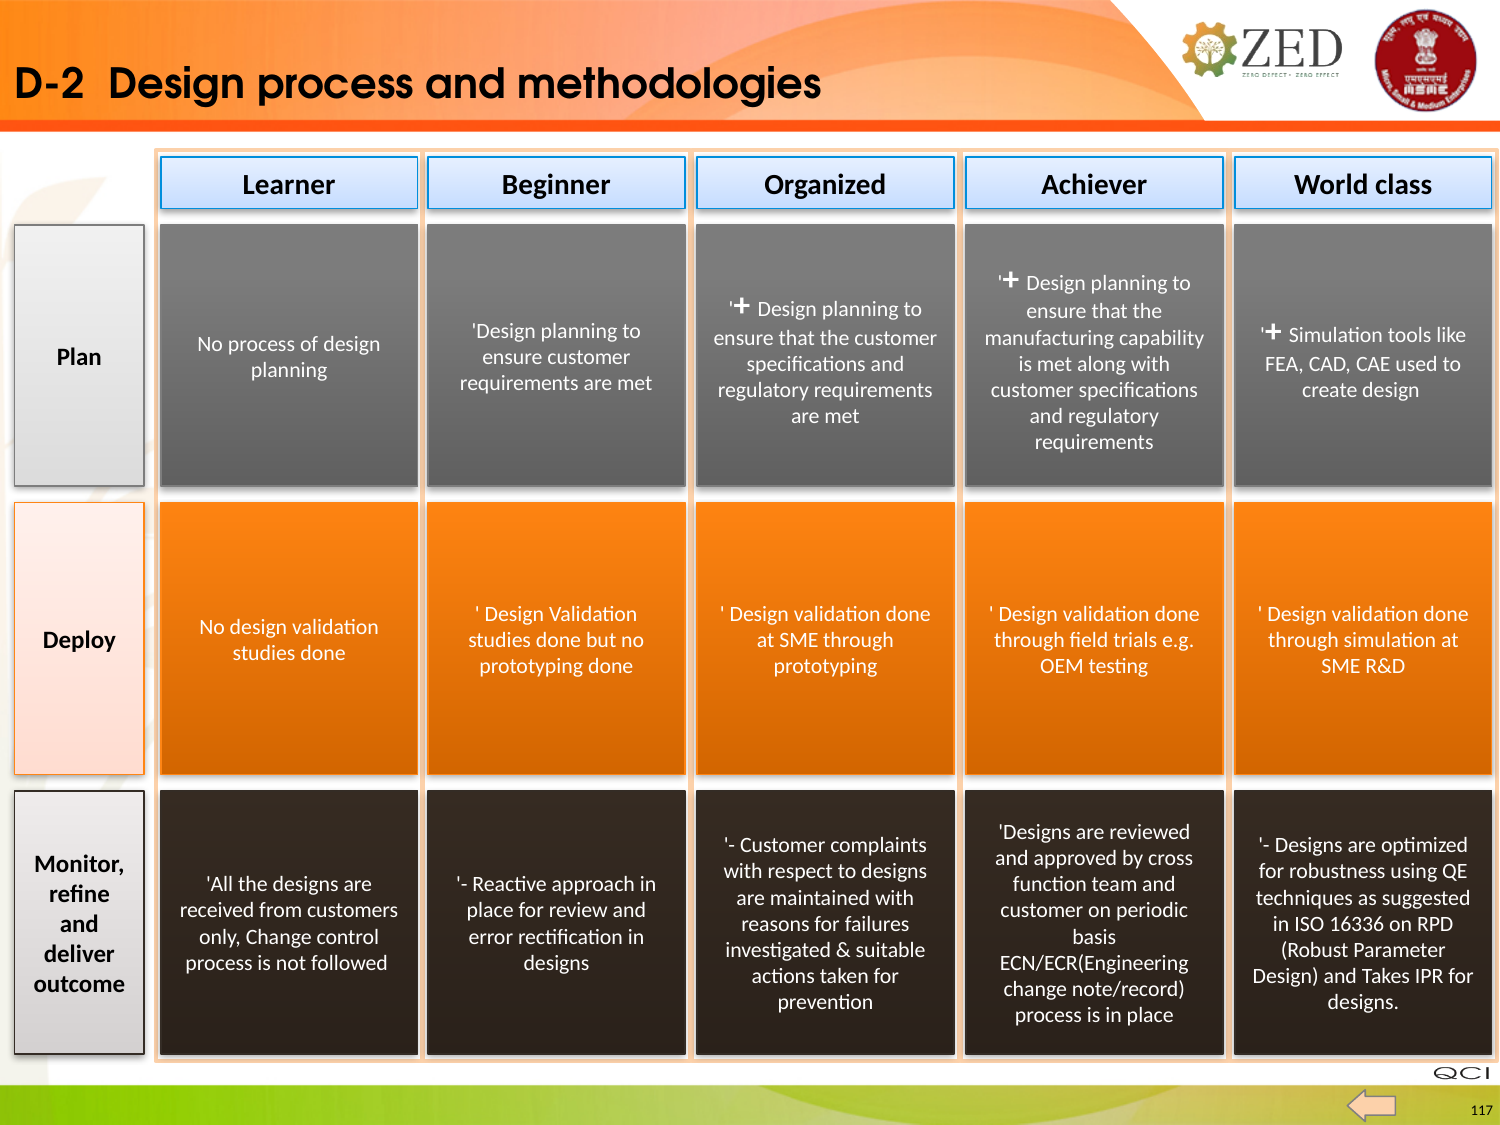

D-2  Design process and methodologies

Learner
Beginner
Organized
Achiever
World class
Plan
No process of design planning
'Design planning to ensure customer requirements are met
'+ Design planning to ensure that the customer specifications and regulatory requirements are met
'+ Design planning to ensure that the manufacturing capability is met along with customer specifications and regulatory requirements
'+ Simulation tools like FEA, CAD, CAE used to create design
Deploy
No design validation studies done
' Design Validation studies done but no prototyping done
' Design validation done at SME through prototyping
' Design validation done through field trials e.g. OEM testing
' Design validation done through simulation at SME R&D
'All the designs are received from customers only, Change control process is not followed
'- Reactive approach in place for review and error rectification in designs
'- Customer complaints with respect to designs are maintained with reasons for failures investigated & suitable actions taken for prevention
'Designs are reviewed and approved by cross function team and customer on periodic basis
ECN/ECR(Engineering change note/record) process is in place
'- Designs are optimized for robustness using QE techniques as suggested in ISO 16336 on RPD (Robust Parameter Design) and Takes IPR for designs.
Monitor, refine and deliver outcome